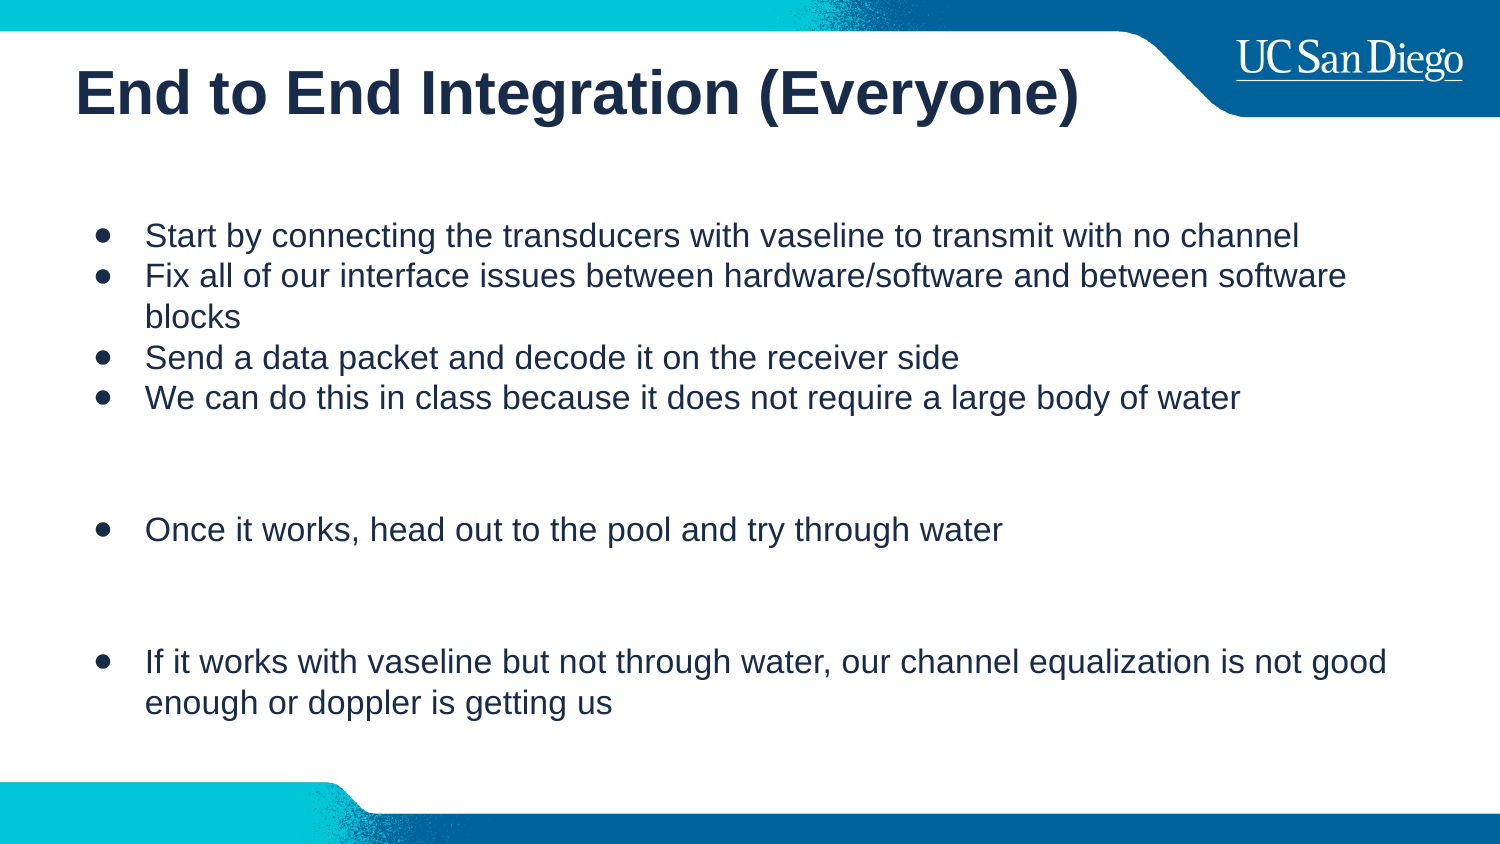

# End to End Integration (Everyone)
Start by connecting the transducers with vaseline to transmit with no channel
Fix all of our interface issues between hardware/software and between software blocks
Send a data packet and decode it on the receiver side
We can do this in class because it does not require a large body of water

Once it works, head out to the pool and try through water

If it works with vaseline but not through water, our channel equalization is not good enough or doppler is getting us